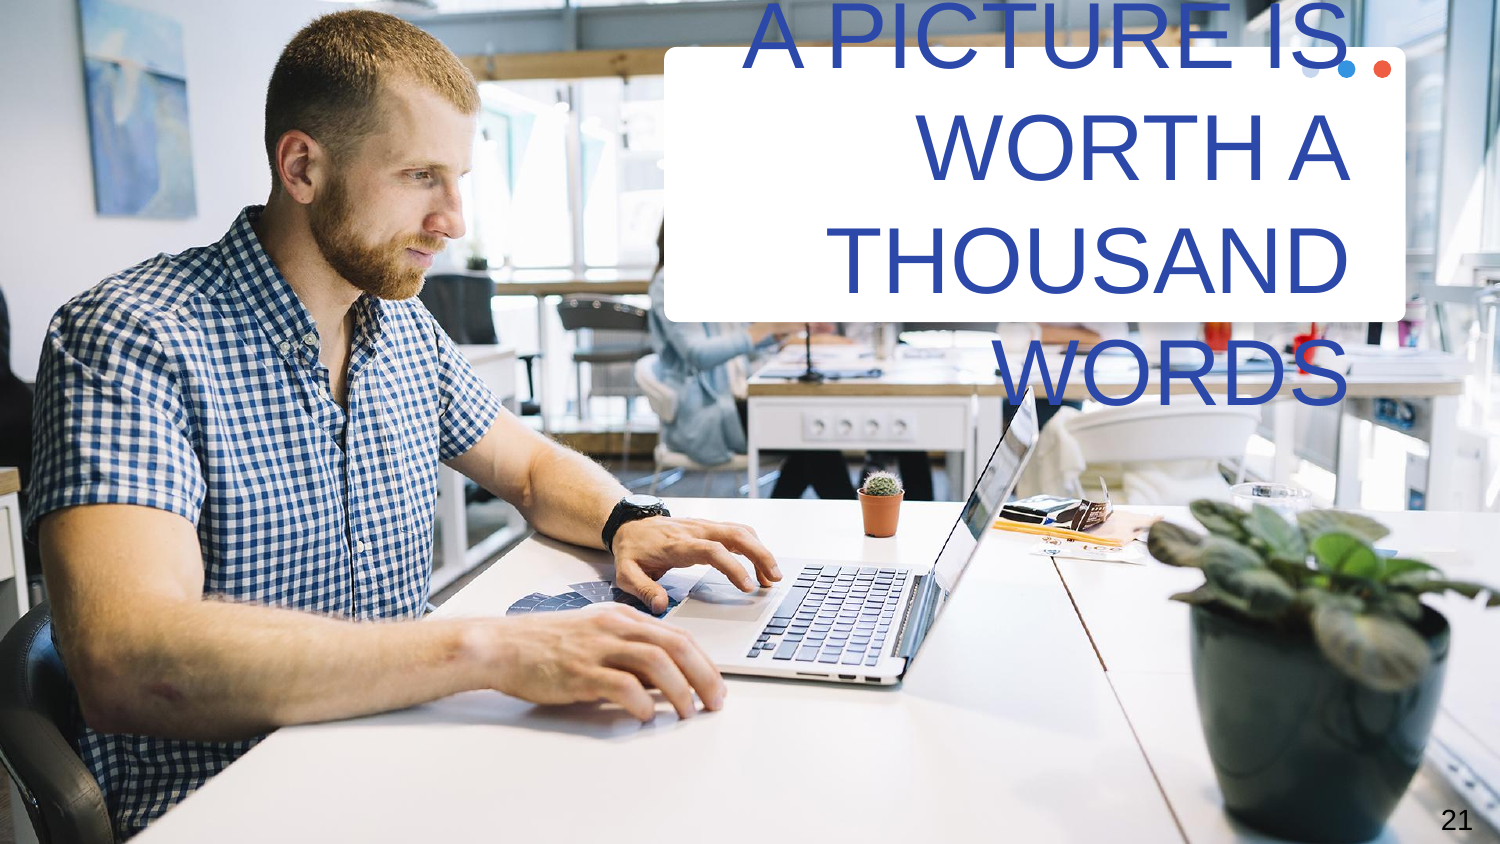

A PICTURE IS WORTH A
THOUSAND WORDS
21